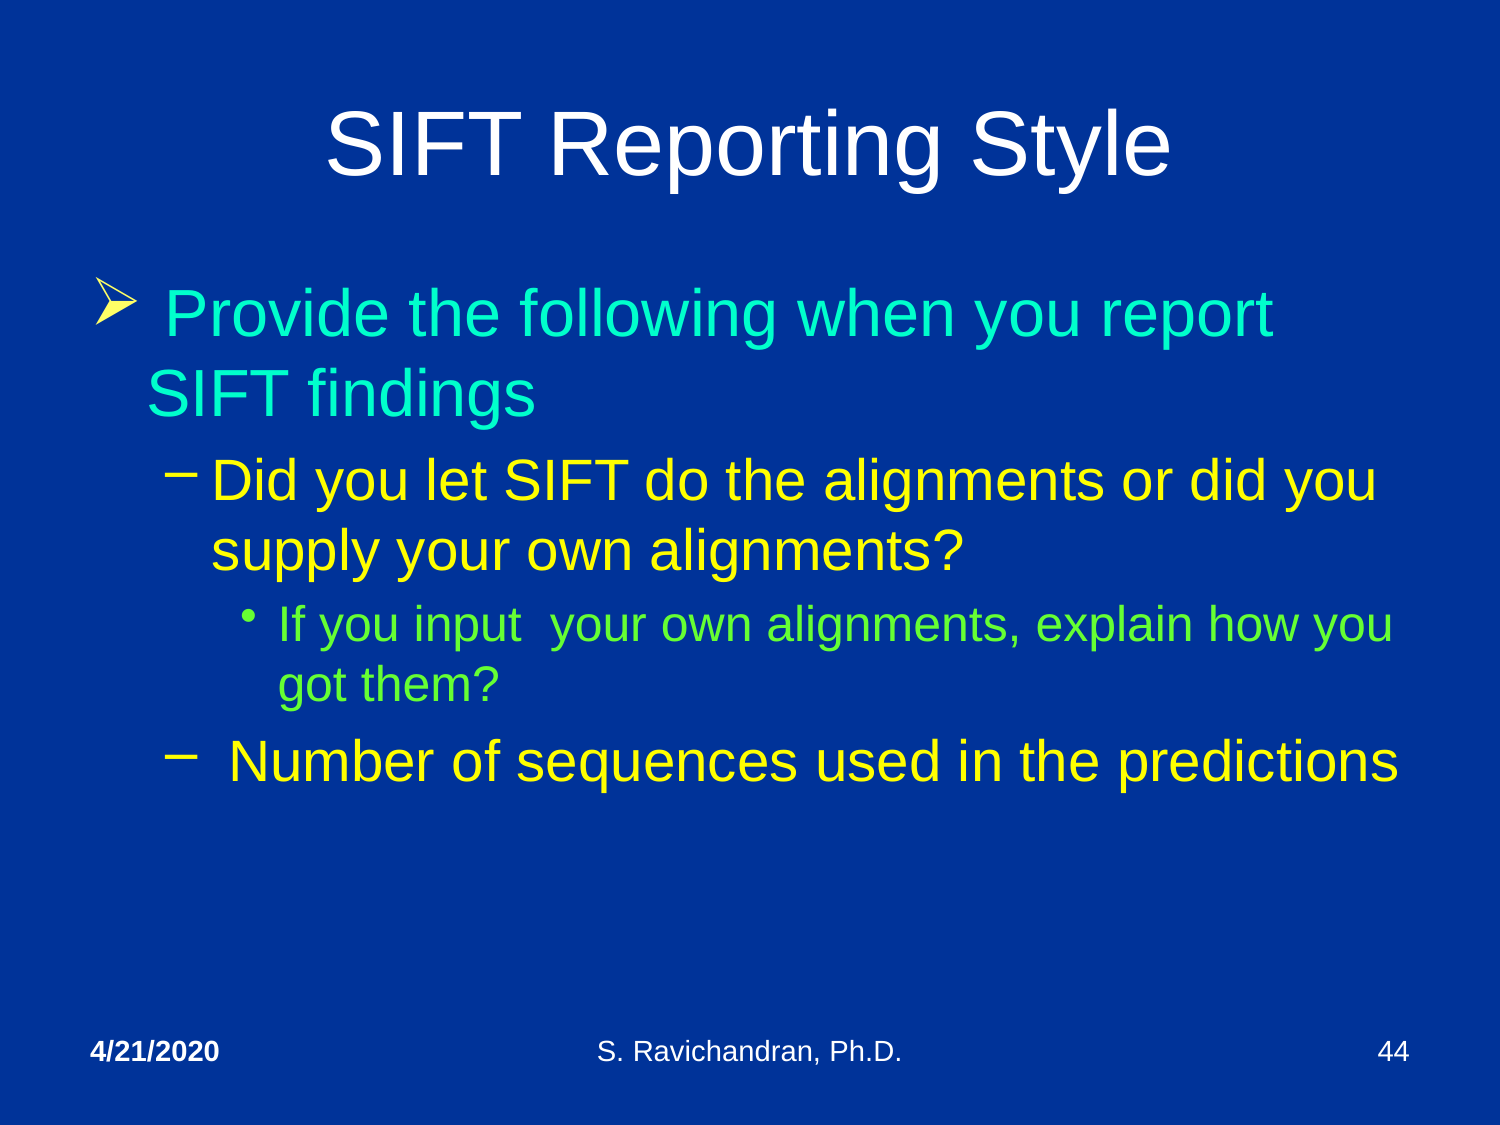

# SIFT Reporting Style
 Provide the following when you report SIFT findings
Did you let SIFT do the alignments or did you supply your own alignments?
If you input  your own alignments, explain how you got them?
 Number of sequences used in the predictions

4/21/2020
S. Ravichandran, Ph.D.
44